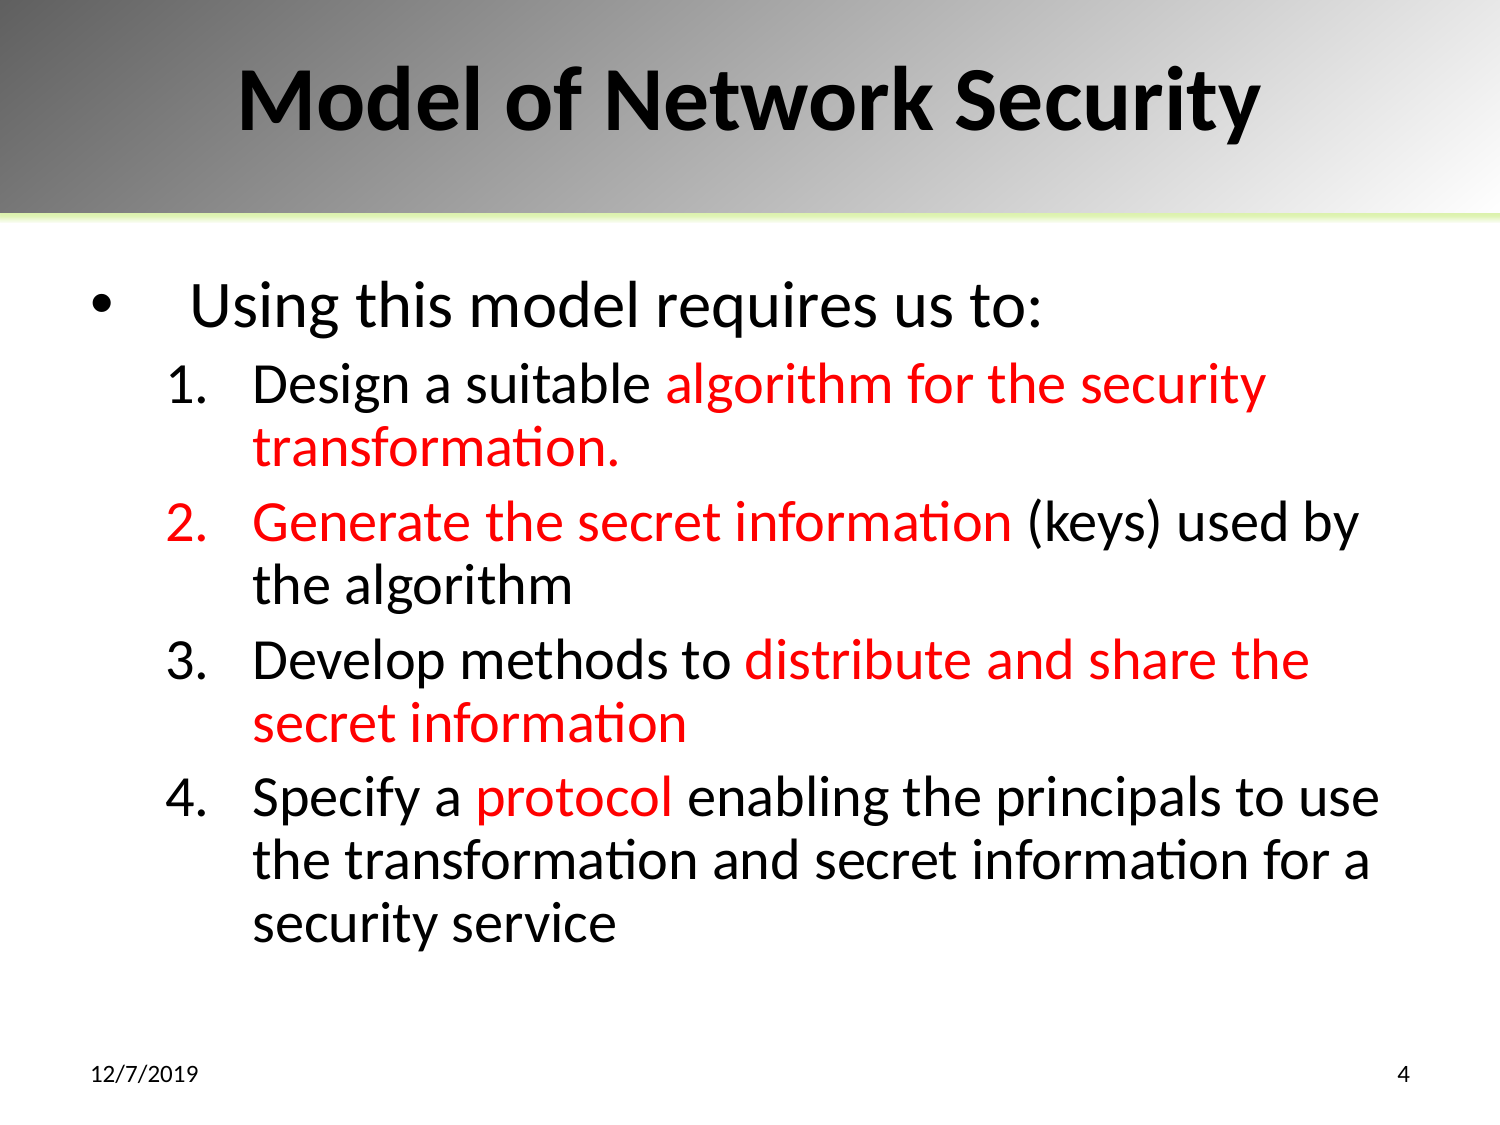

# Model of Network Security
Using this model requires us to:
Design a suitable algorithm for the security transformation.
Generate the secret information (keys) used by the algorithm
Develop methods to distribute and share the secret information
Specify a protocol enabling the principals to use the transformation and secret information for a security service

12/7/2019
4